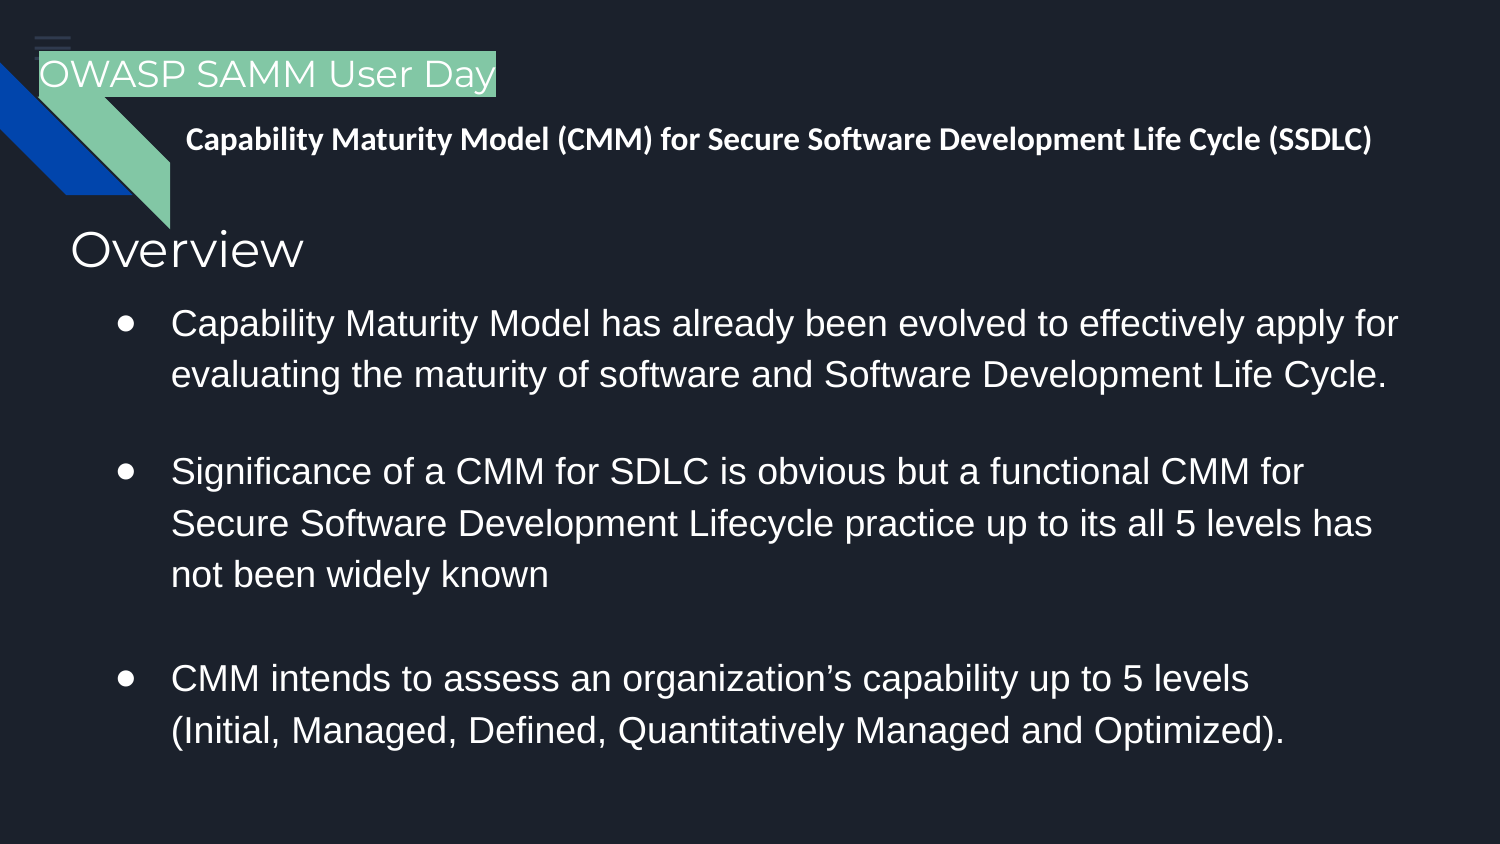

OWASP SAMM User Day
Capability Maturity Model (CMM) for Secure Software Development Life Cycle (SSDLC)
# Overview
Capability Maturity Model has already been evolved to effectively apply for evaluating the maturity of software and Software Development Life Cycle.
Significance of a CMM for SDLC is obvious but a functional CMM for Secure Software Development Lifecycle practice up to its all 5 levels has not been widely known
CMM intends to assess an organization’s capability up to 5 levels
(Initial, Managed, Defined, Quantitatively Managed and Optimized).